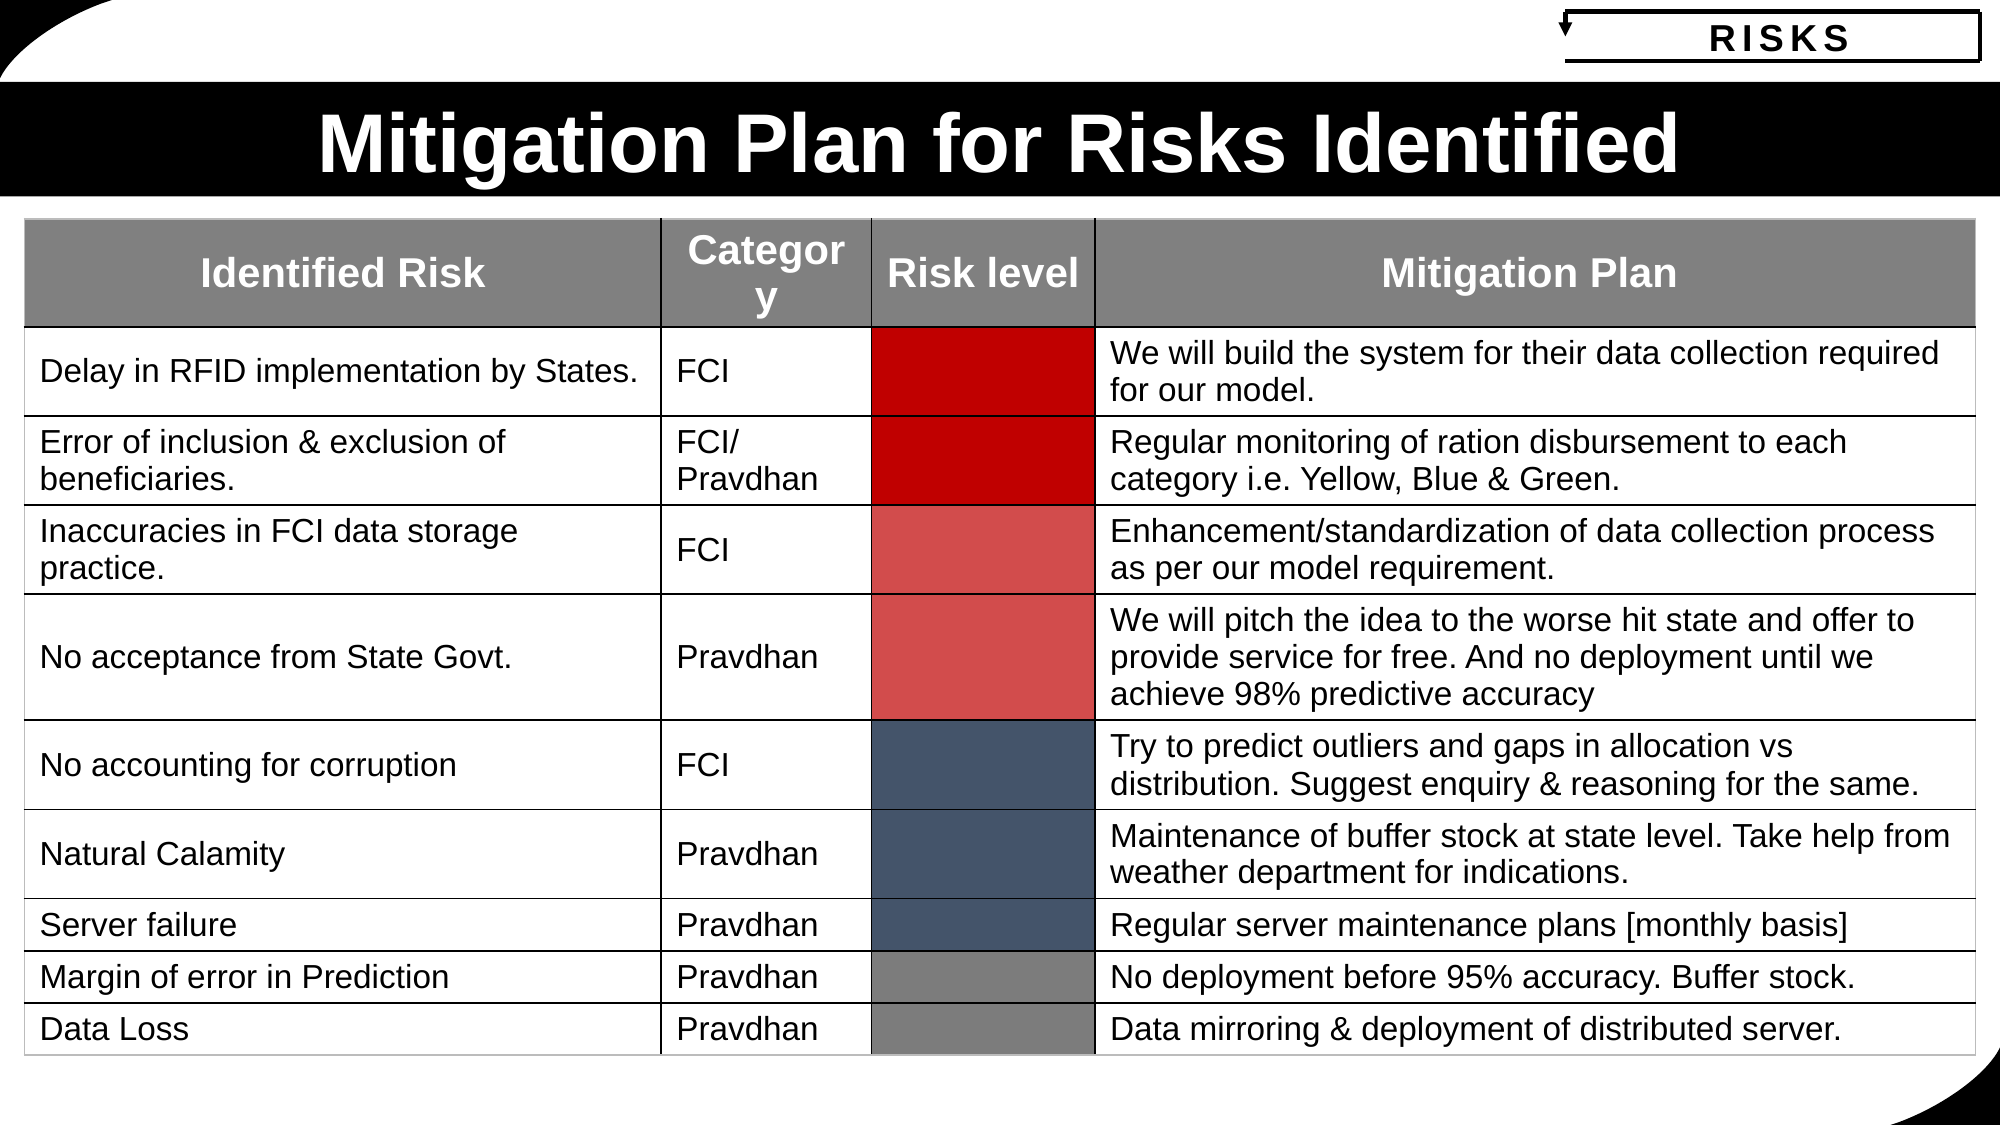

RISKS
Mitigation Plan for Risks Identified
| Identified Risk | Category | Risk level | Mitigation Plan |
| --- | --- | --- | --- |
| Delay in RFID implementation by States. | FCI |  | We will build the system for their data collection required for our model. |
| Error of inclusion & exclusion of beneficiaries. | FCI/ Pravdhan |  | Regular monitoring of ration disbursement to each category i.e. Yellow, Blue & Green. |
| Inaccuracies in FCI data storage practice. | FCI |  | Enhancement/standardization of data collection process as per our model requirement. |
| No acceptance from State Govt. | Pravdhan |  | We will pitch the idea to the worse hit state and offer to provide service for free. And no deployment until we achieve 98% predictive accuracy |
| No accounting for corruption | FCI |  | Try to predict outliers and gaps in allocation vs distribution. Suggest enquiry & reasoning for the same. |
| Natural Calamity | Pravdhan |  | Maintenance of buffer stock at state level. Take help from weather department for indications. |
| Server failure | Pravdhan |  | Regular server maintenance plans [monthly basis] |
| Margin of error in Prediction | Pravdhan |  | No deployment before 95% accuracy. Buffer stock. |
| Data Loss | Pravdhan |  | Data mirroring & deployment of distributed server. |

1